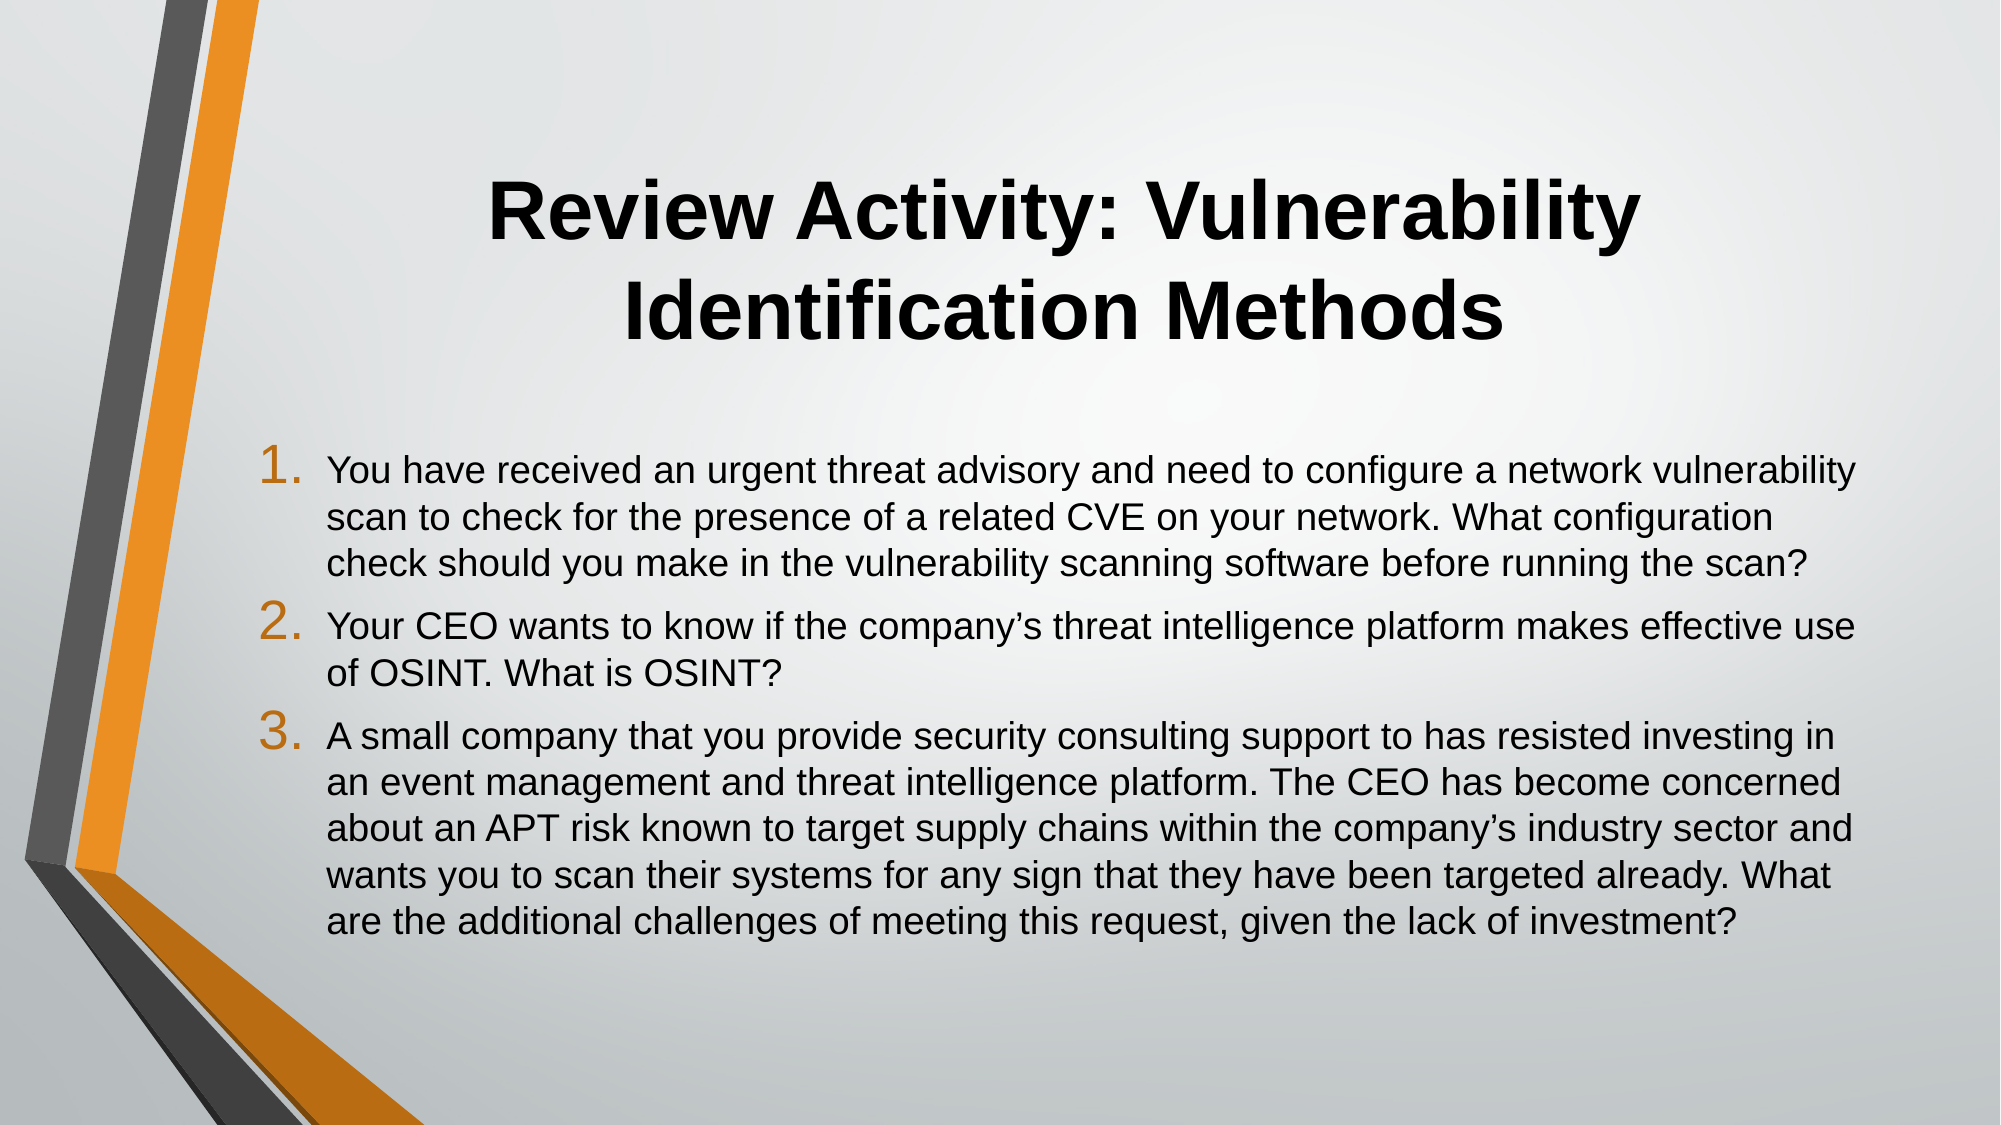

# Review Activity: Vulnerability Identification Methods
You have received an urgent threat advisory and need to configure a network vulnerability scan to check for the presence of a related CVE on your network. What configuration check should you make in the vulnerability scanning software before running the scan?
Your CEO wants to know if the company’s threat intelligence platform makes effective use of OSINT. What is OSINT?
A small company that you provide security consulting support to has resisted investing in an event management and threat intelligence platform. The CEO has become concerned about an APT risk known to target supply chains within the company’s industry sector and wants you to scan their systems for any sign that they have been targeted already. What are the additional challenges of meeting this request, given the lack of investment?